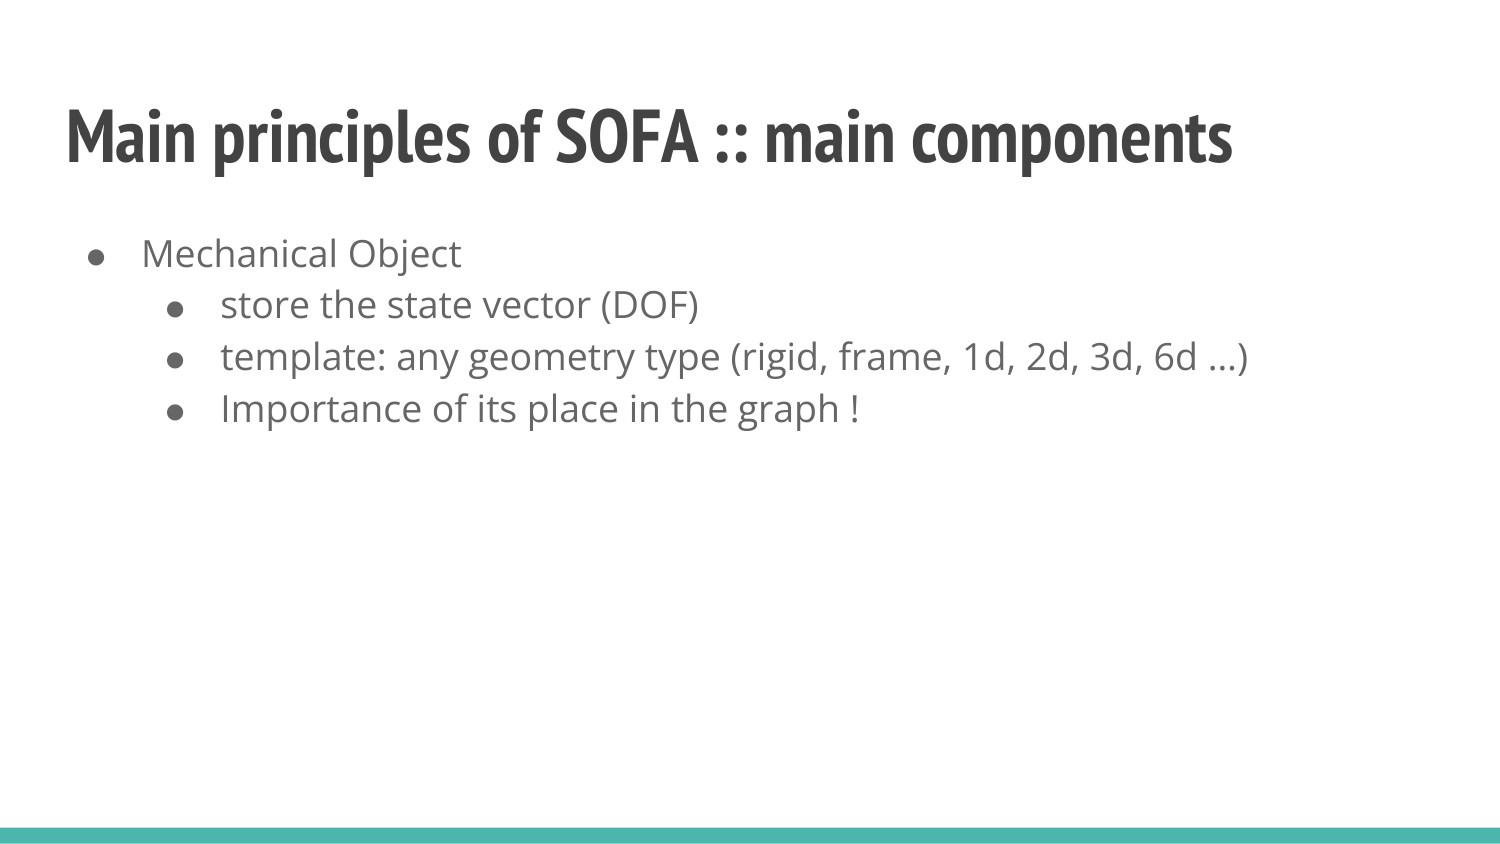

# Main principles of SOFA :: main components
Mechanical Object
store the state vector (DOF)
template: any geometry type (rigid, frame, 1d, 2d, 3d, 6d …)
Importance of its place in the graph !